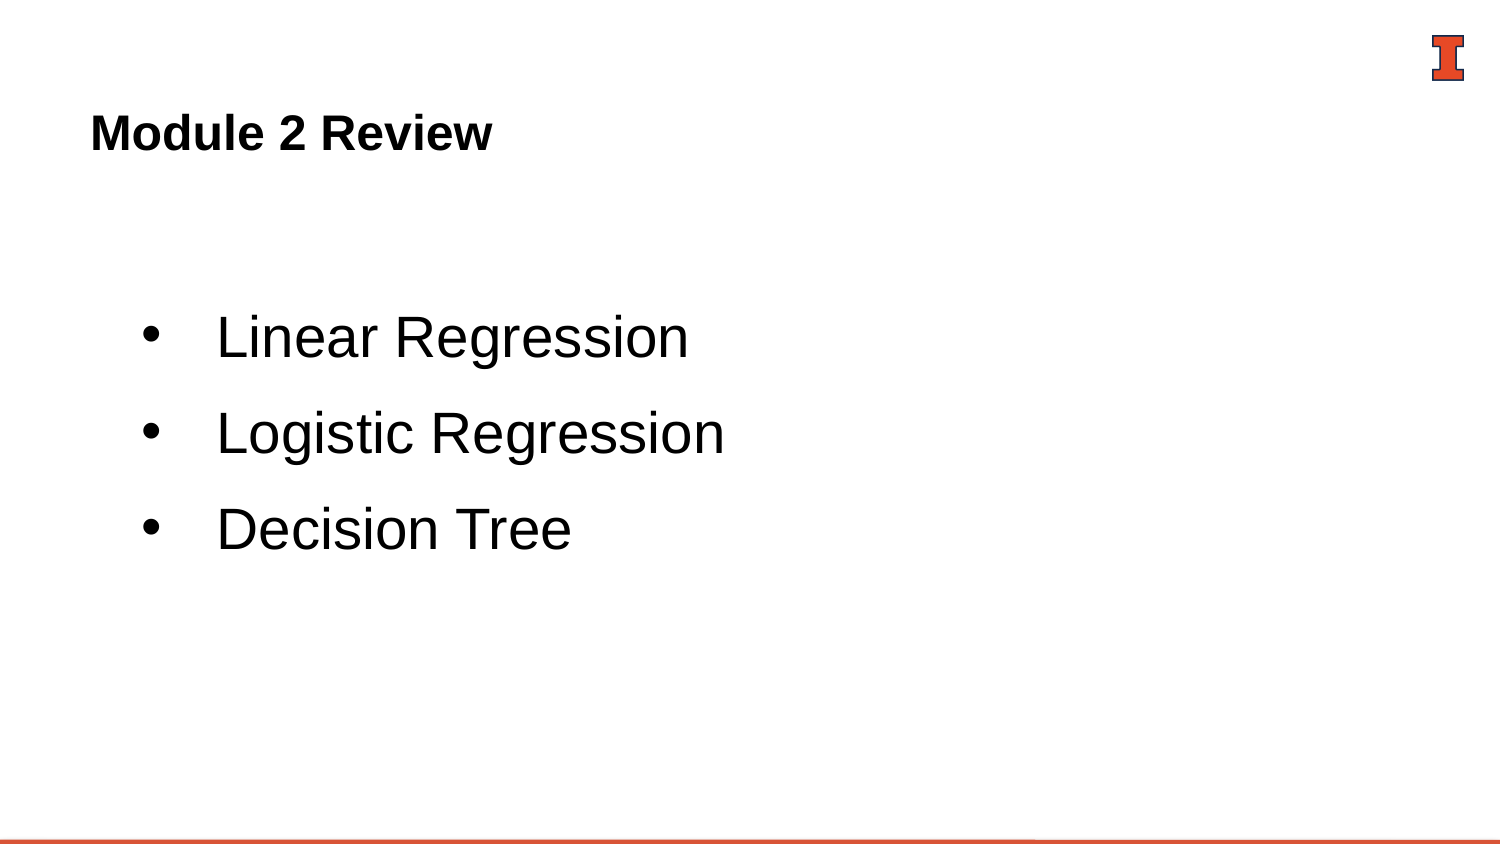

# Module 2 Review
Linear Regression
Logistic Regression
Decision Tree